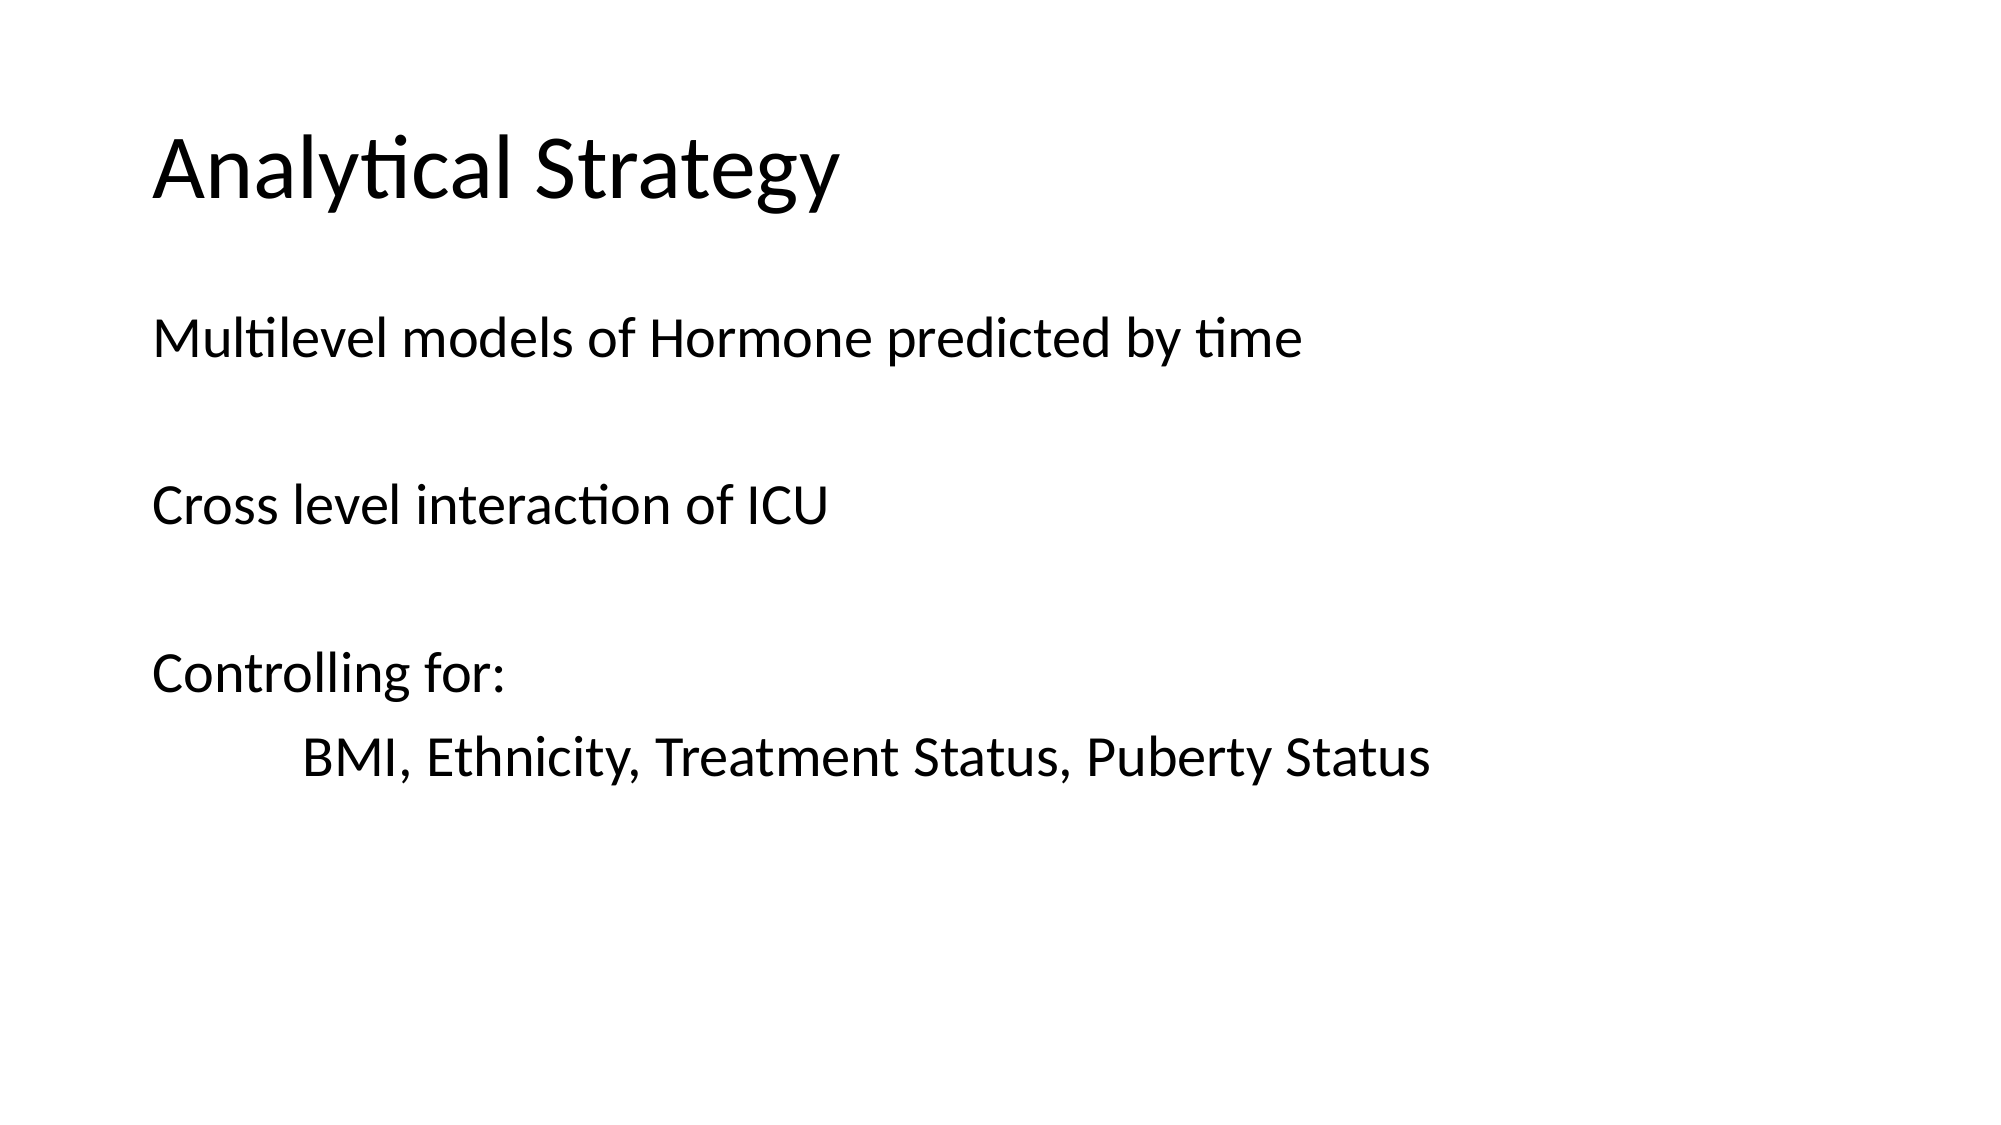

# Analytical Strategy
Multilevel models of Hormone predicted by time

Cross level interaction of ICU

Controlling for:
	BMI, Ethnicity, Treatment Status, Puberty Status